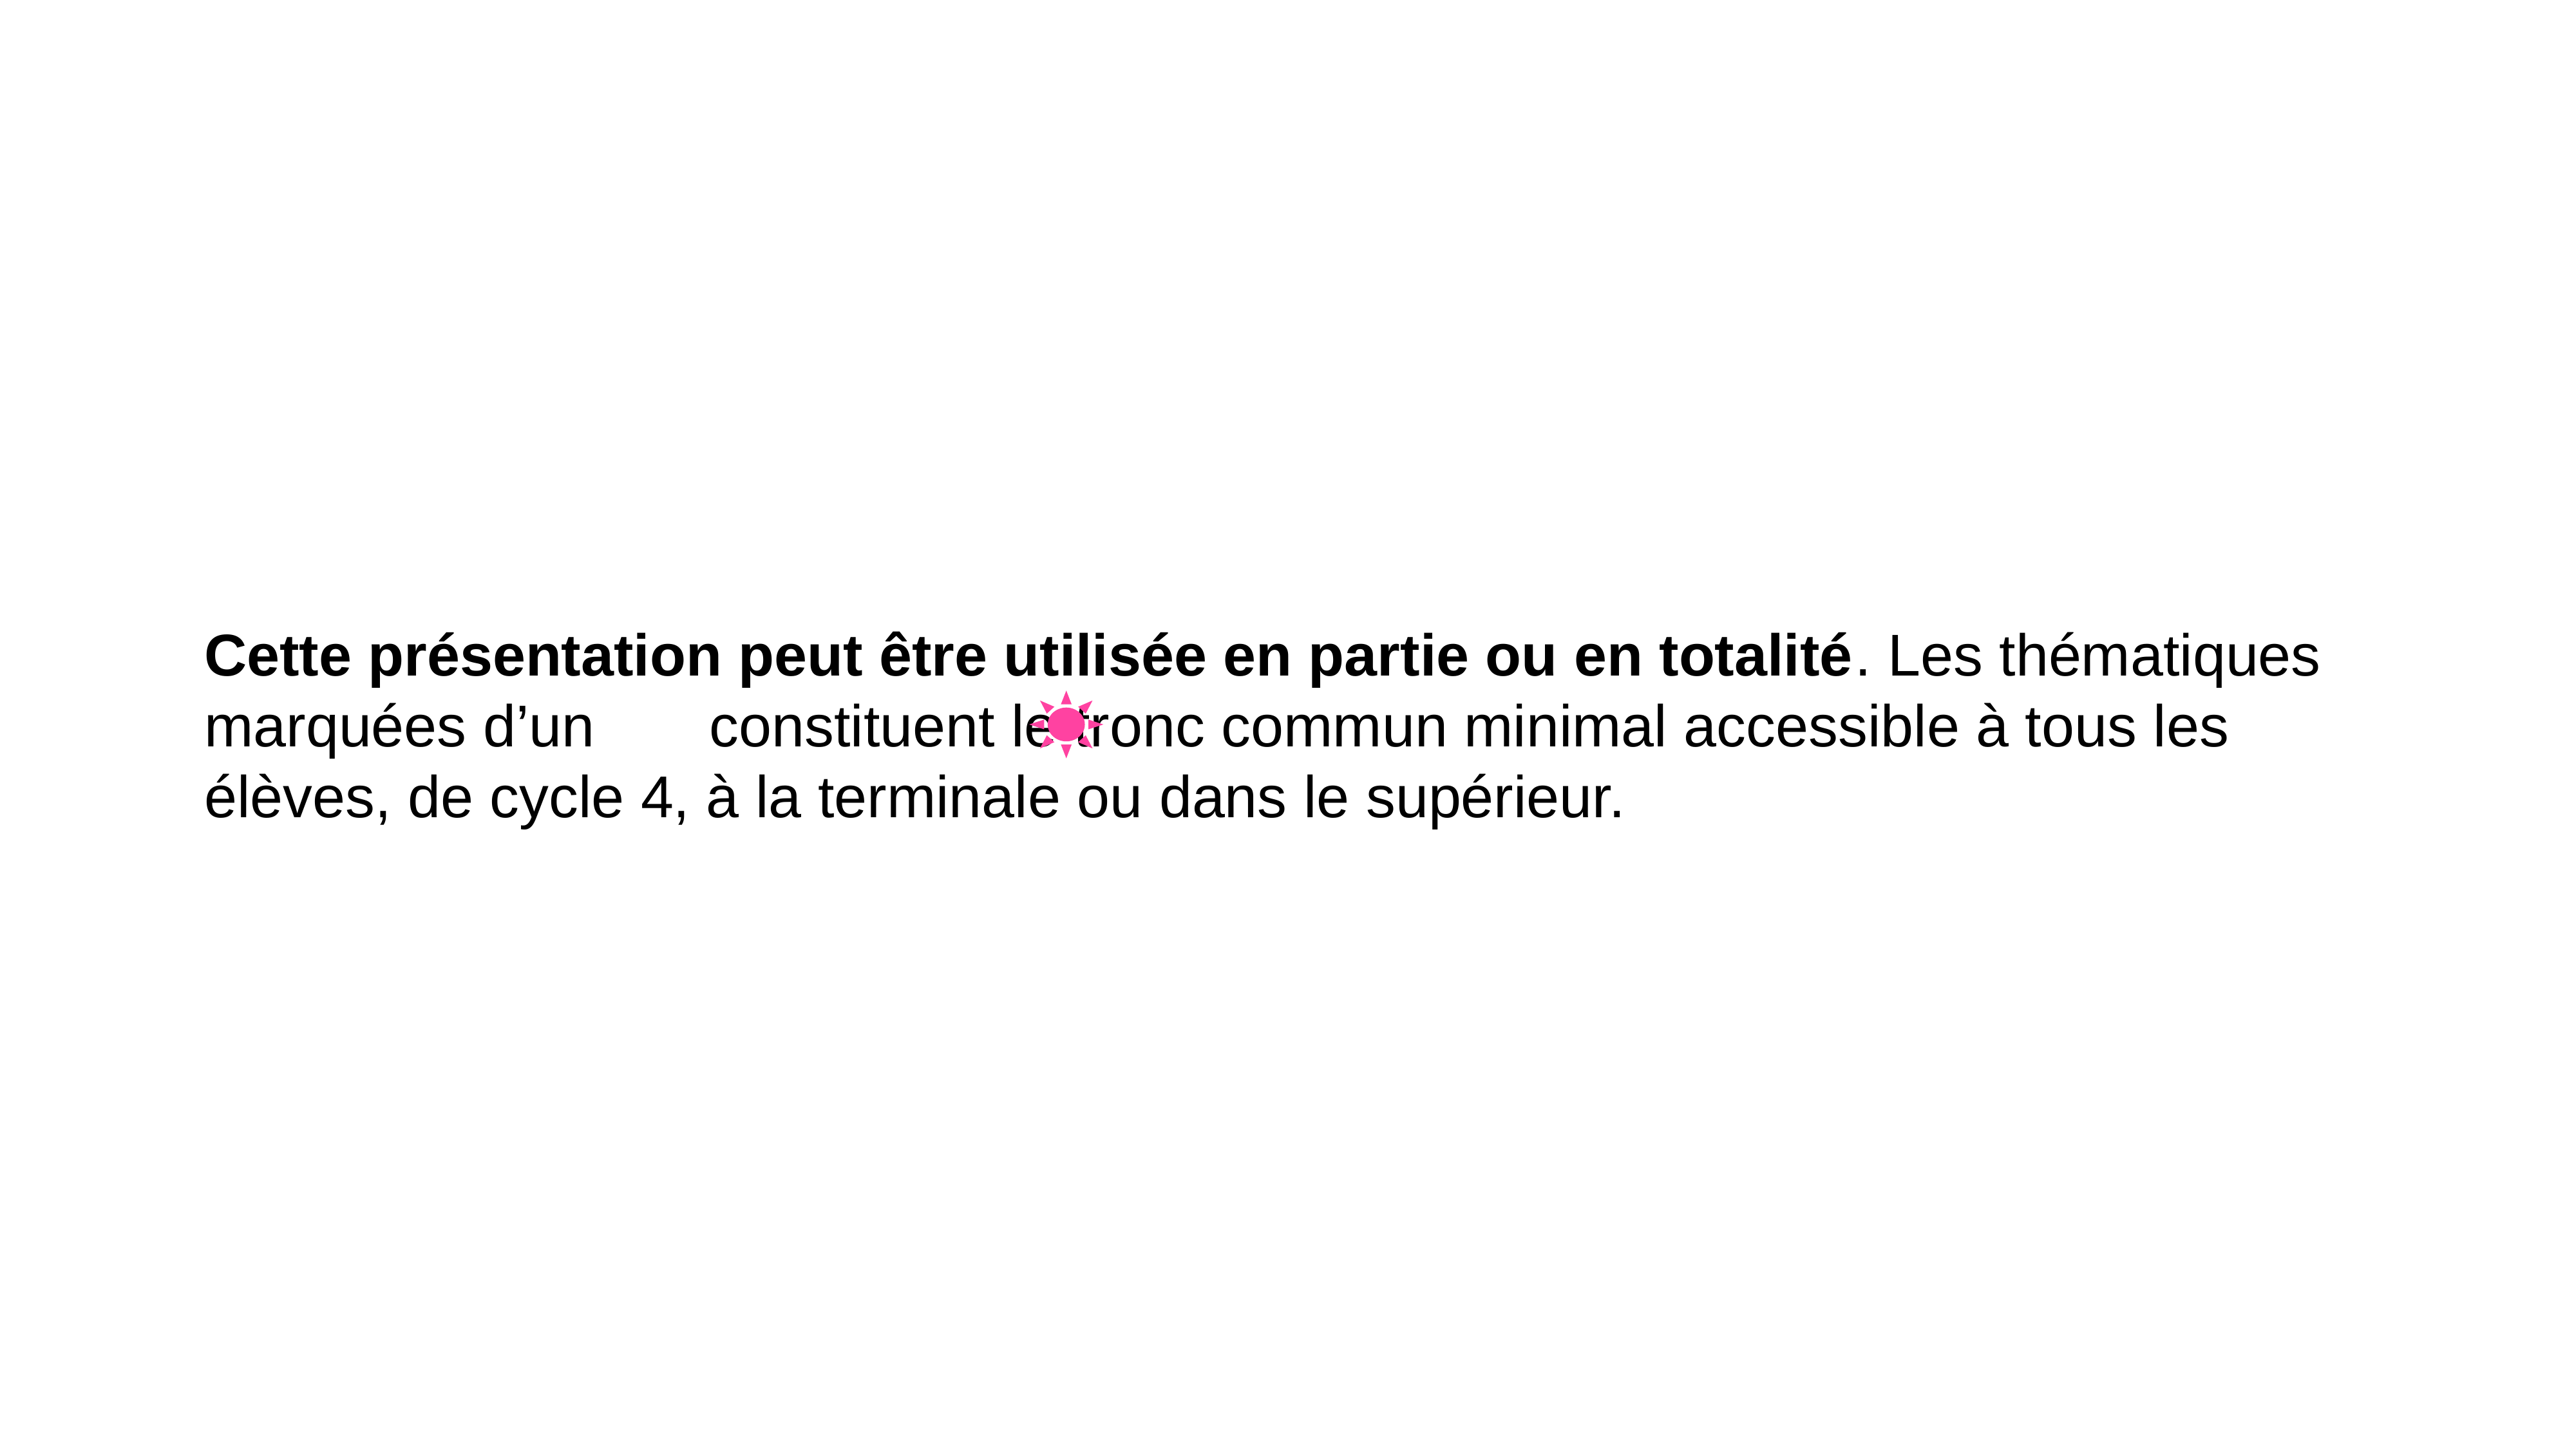

Cette présentation peut être utilisée en partie ou en totalité. Les thématiques marquées d’un       constituent le tronc commun minimal accessible à tous les élèves, de cycle 4, à la terminale ou dans le supérieur.